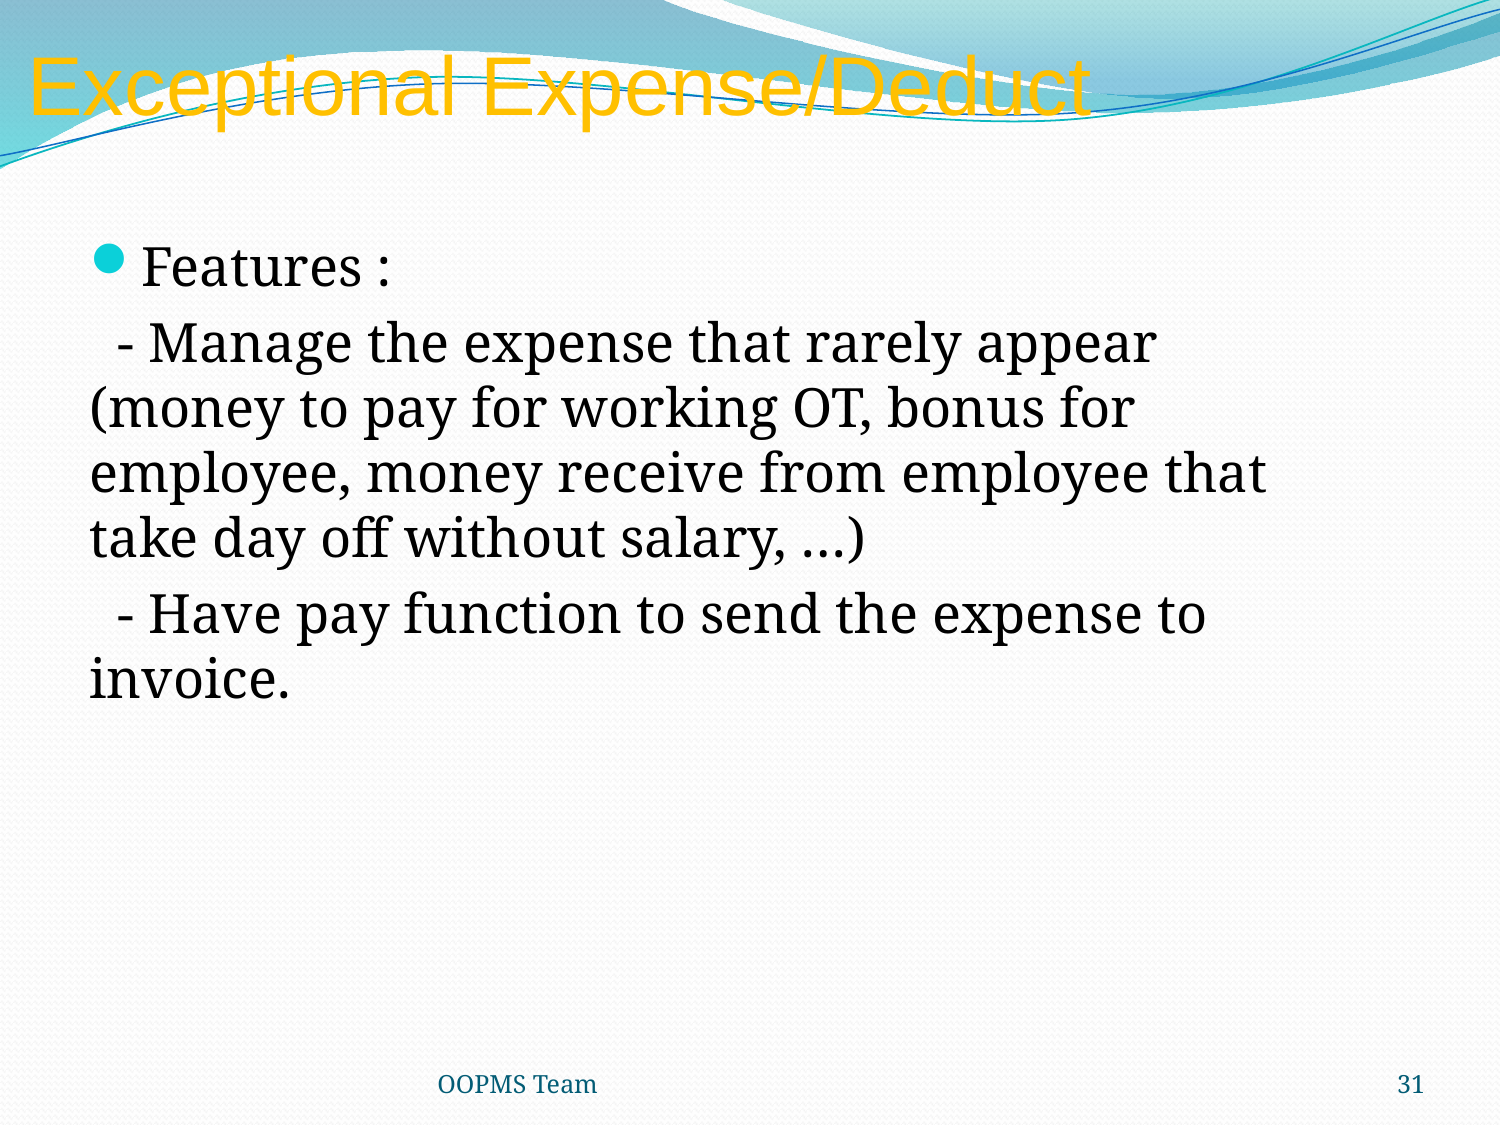

Exceptional Expense/Deduct
Features :
  - Manage the expense that rarely appear (money to pay for working OT, bonus for employee, money receive from employee that take day off without salary, …)
  - Have pay function to send the expense to invoice.

OOPMS Team
31